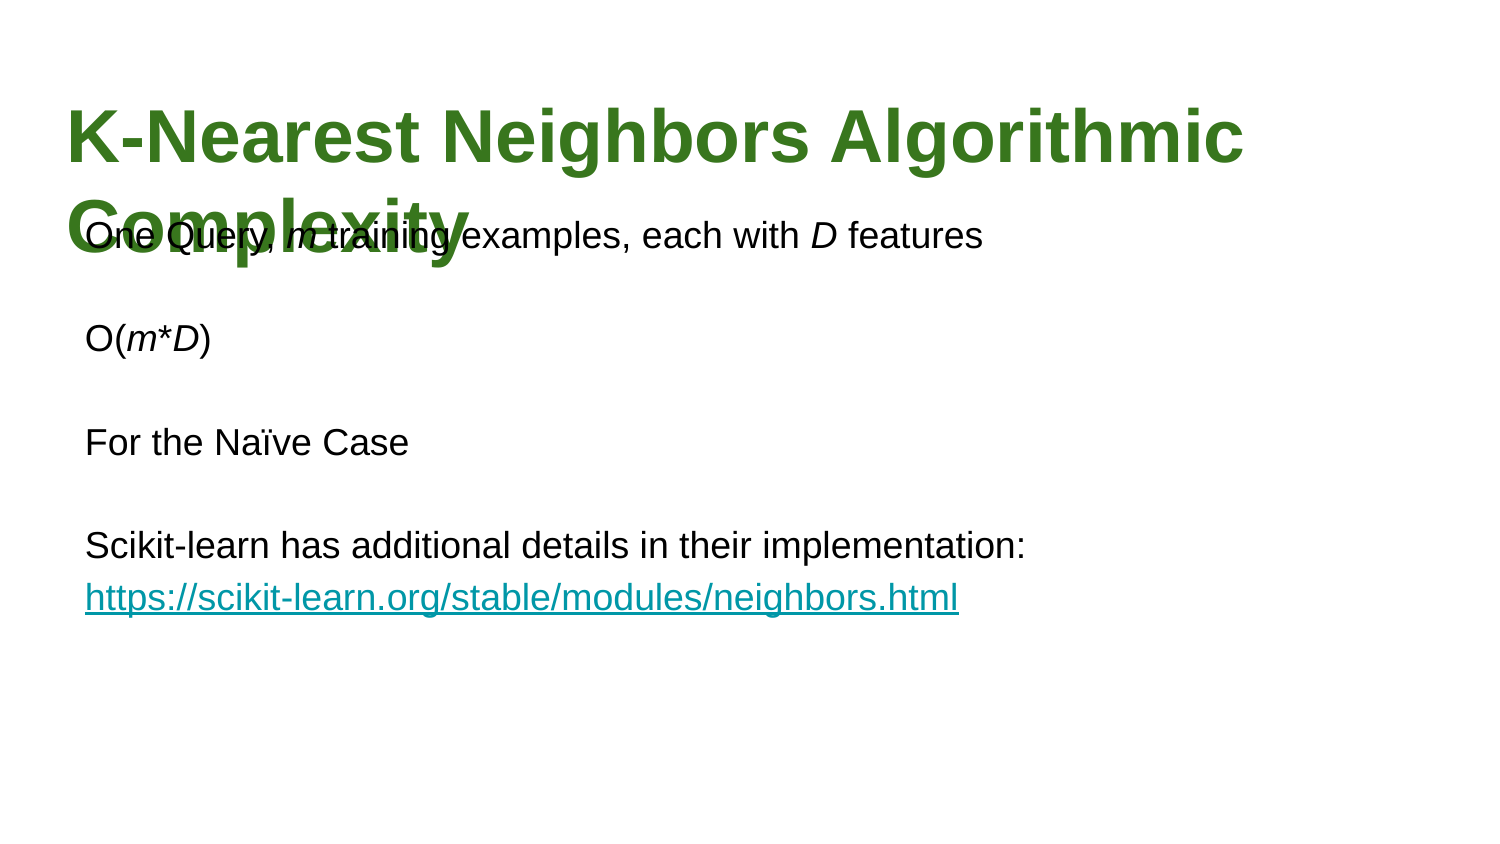

# K-Nearest Neighbors Algorithmic Complexity
One Query, m training examples, each with D features

O(m*D)

For the Naïve Case

Scikit-learn has additional details in their implementation: https://scikit-learn.org/stable/modules/neighbors.html